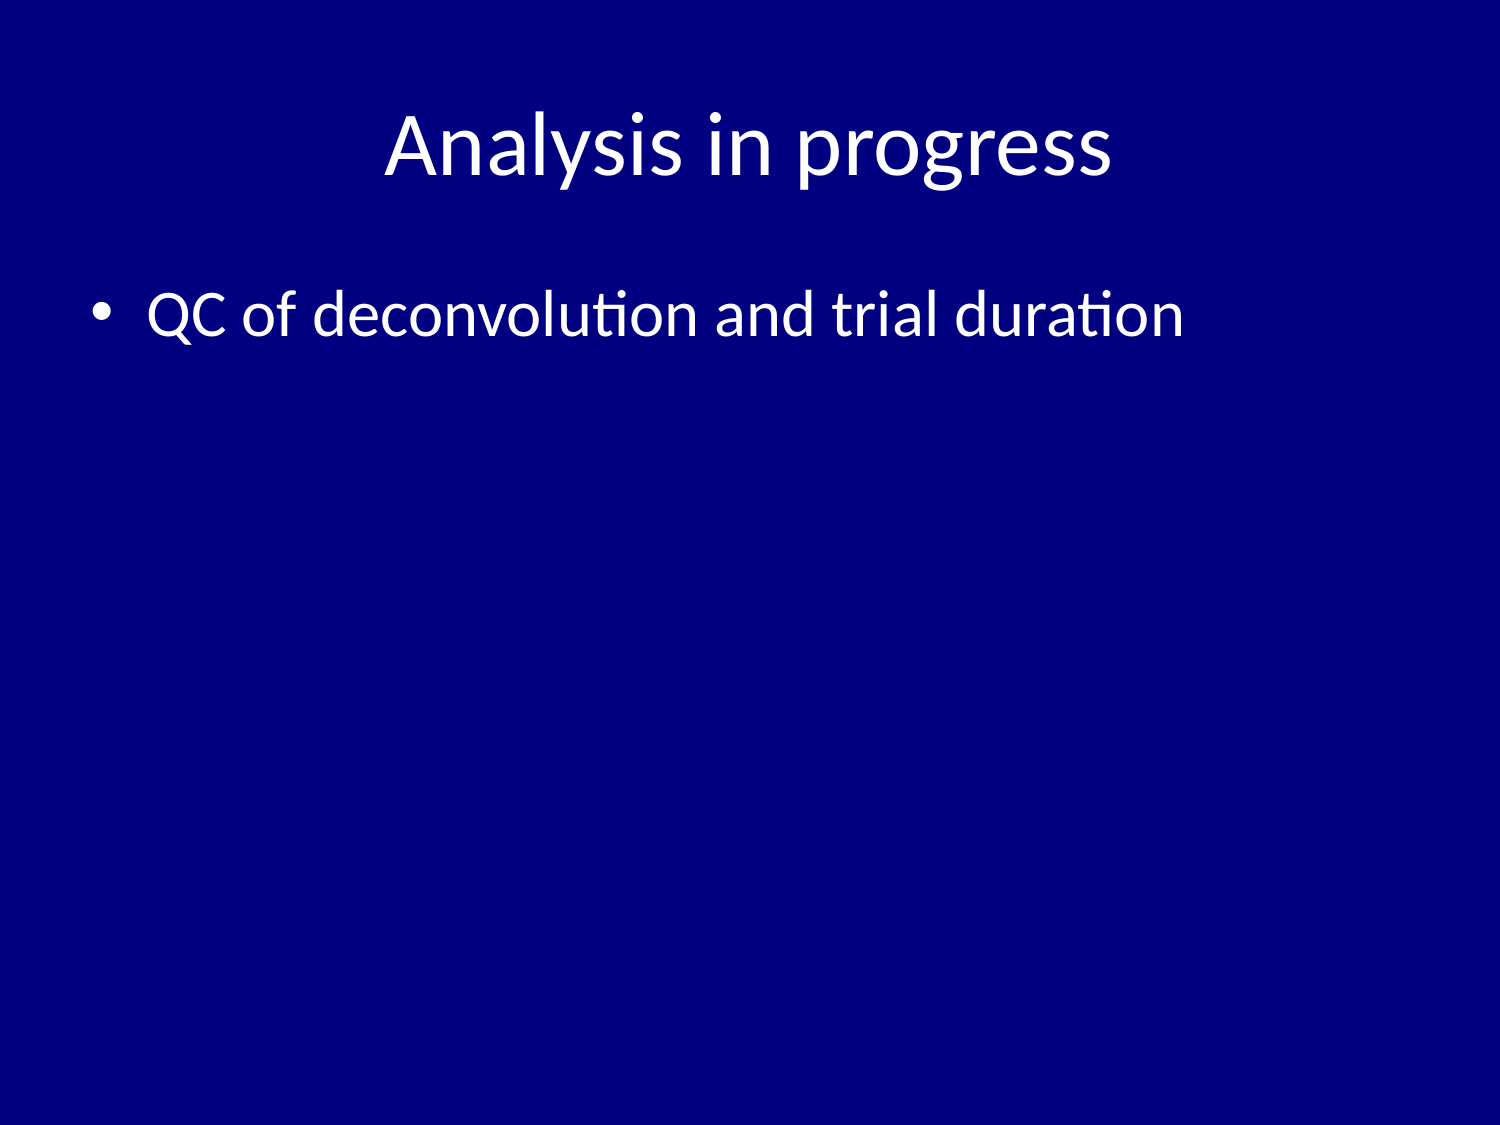

# Analysis in progress
QC of deconvolution and trial duration